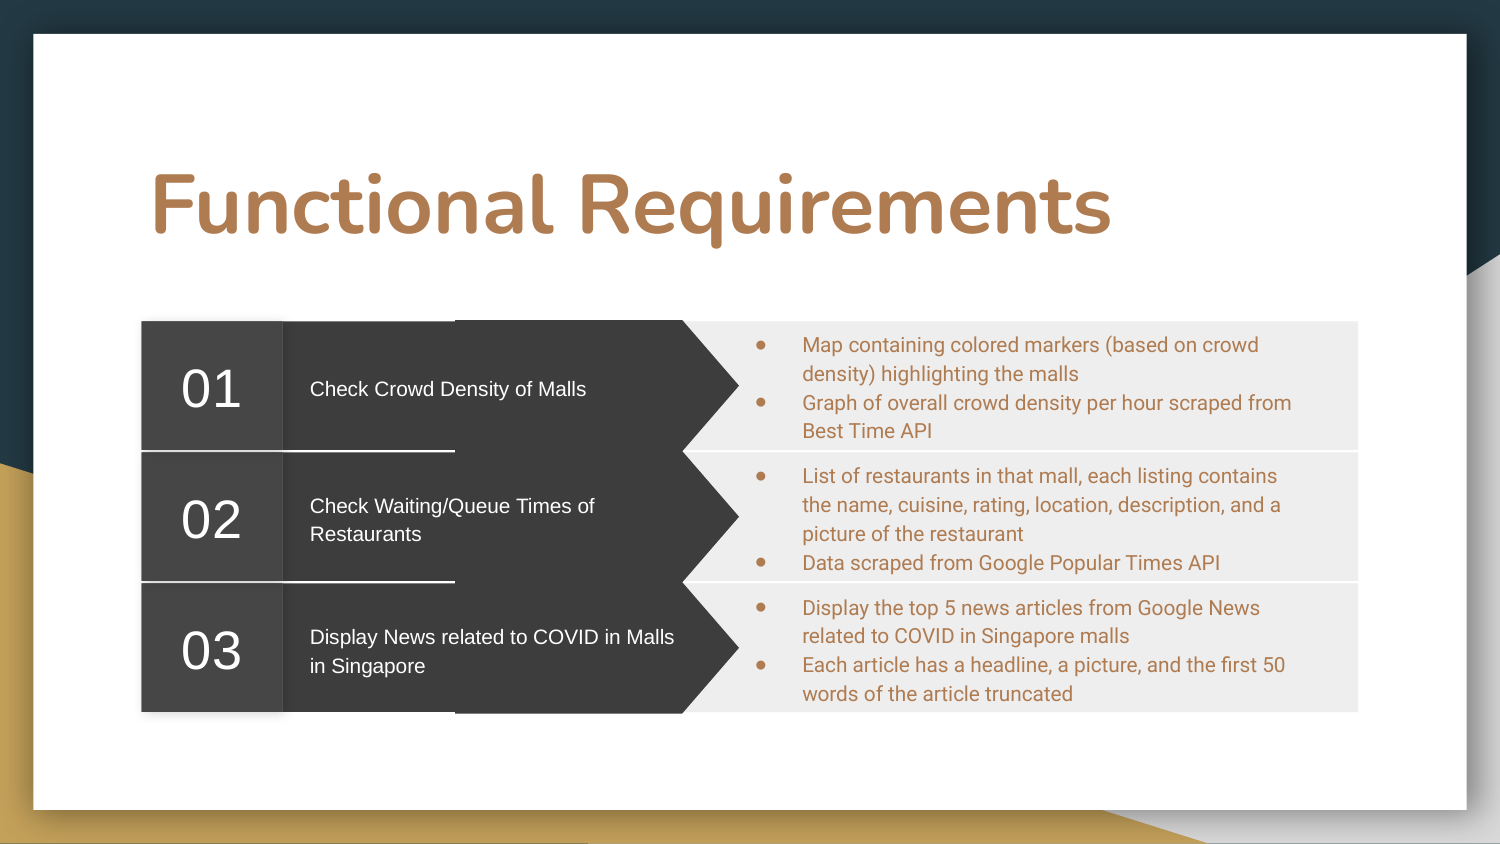

# Functional Requirements

01

Map containing colored markers (based on crowd density) highlighting the malls
Graph of overall crowd density per hour scraped from Best Time API
Check Crowd Density of Malls

02

List of restaurants in that mall, each listing contains the name, cuisine, rating, location, description, and a picture of the restaurant
Data scraped from Google Popular Times API
Check Waiting/Queue Times of Restaurants

03

Display the top 5 news articles from Google News related to COVID in Singapore malls
Each article has a headline, a picture, and the first 50 words of the article truncated
Display News related to COVID in Malls in Singapore